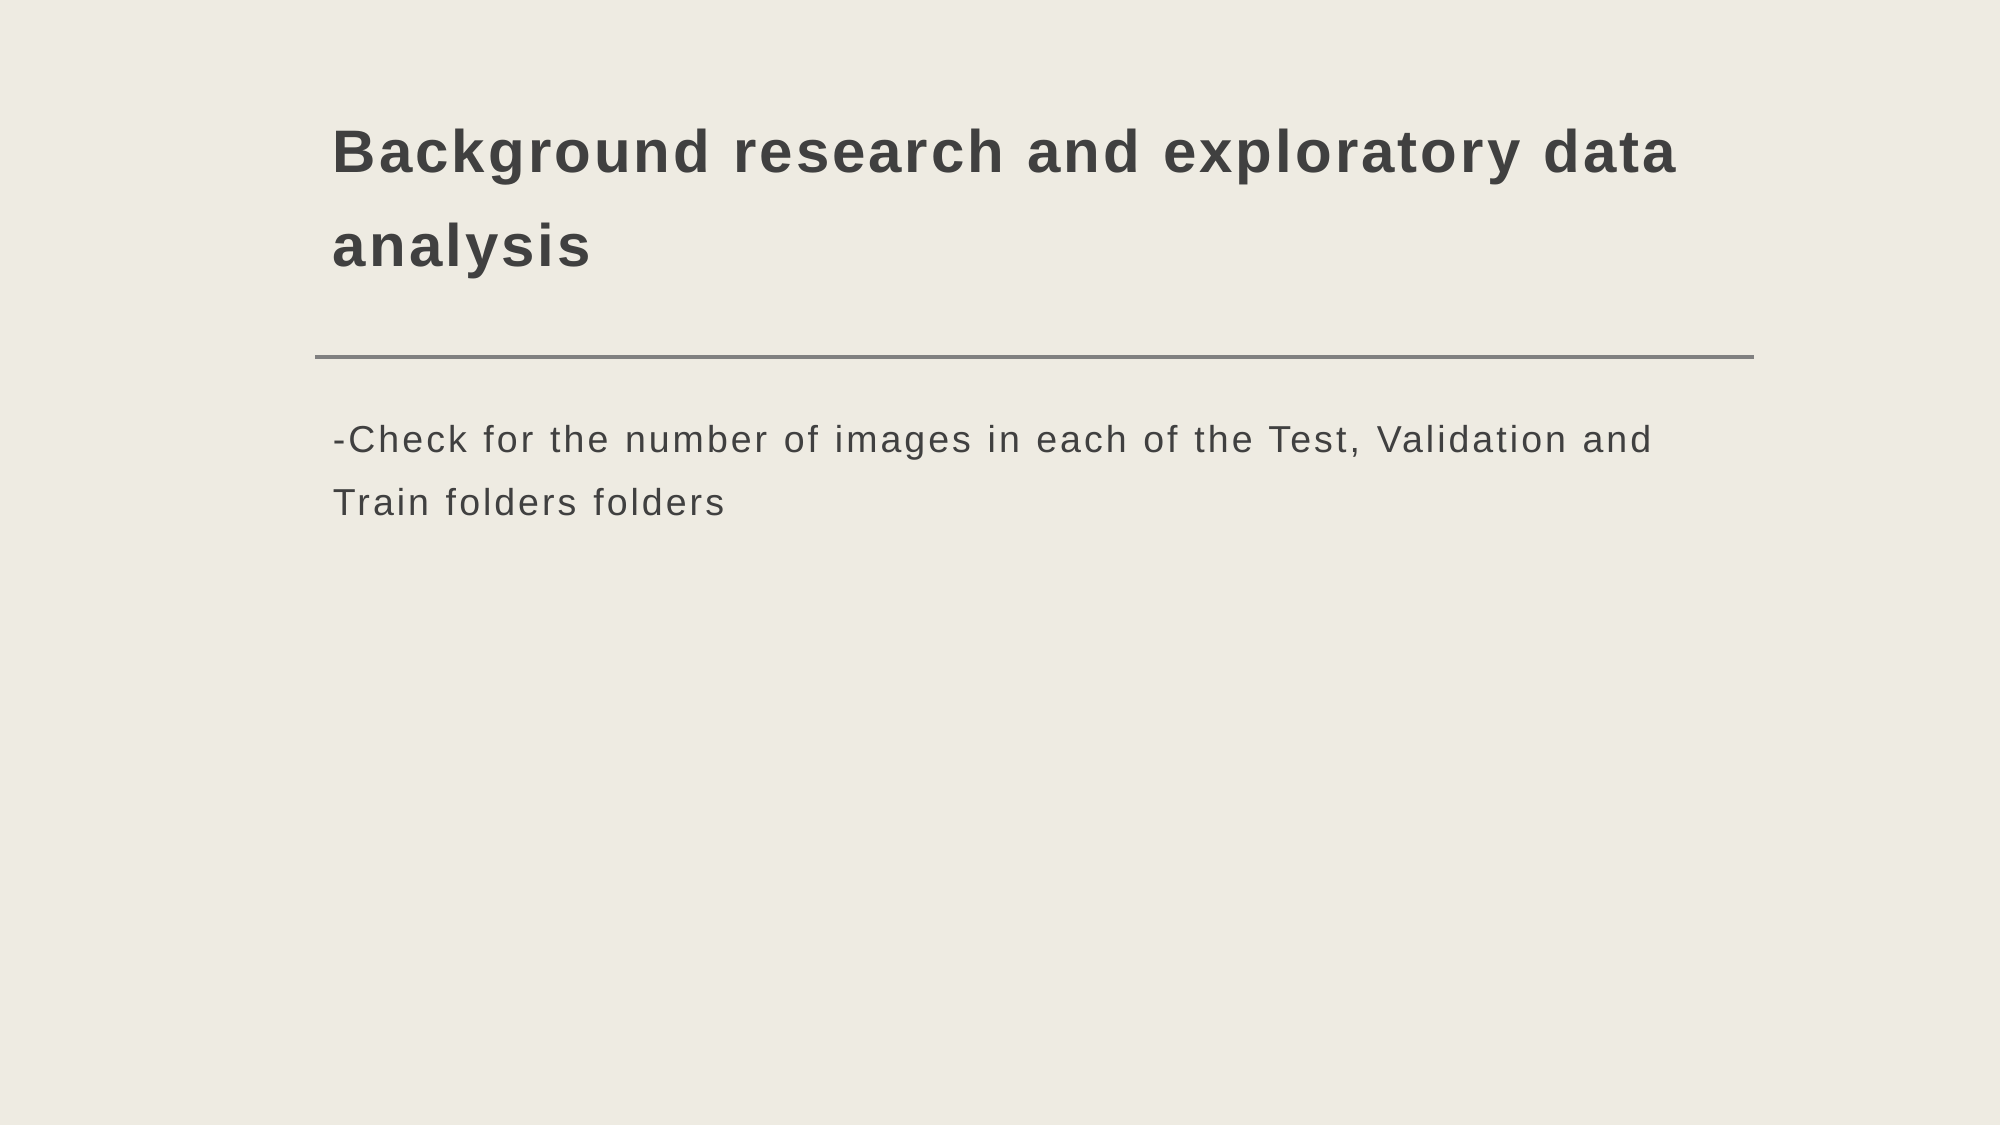

# Background research and exploratory data analysis
-Check for the number of images in each of the Test, Validation and Train folders folders